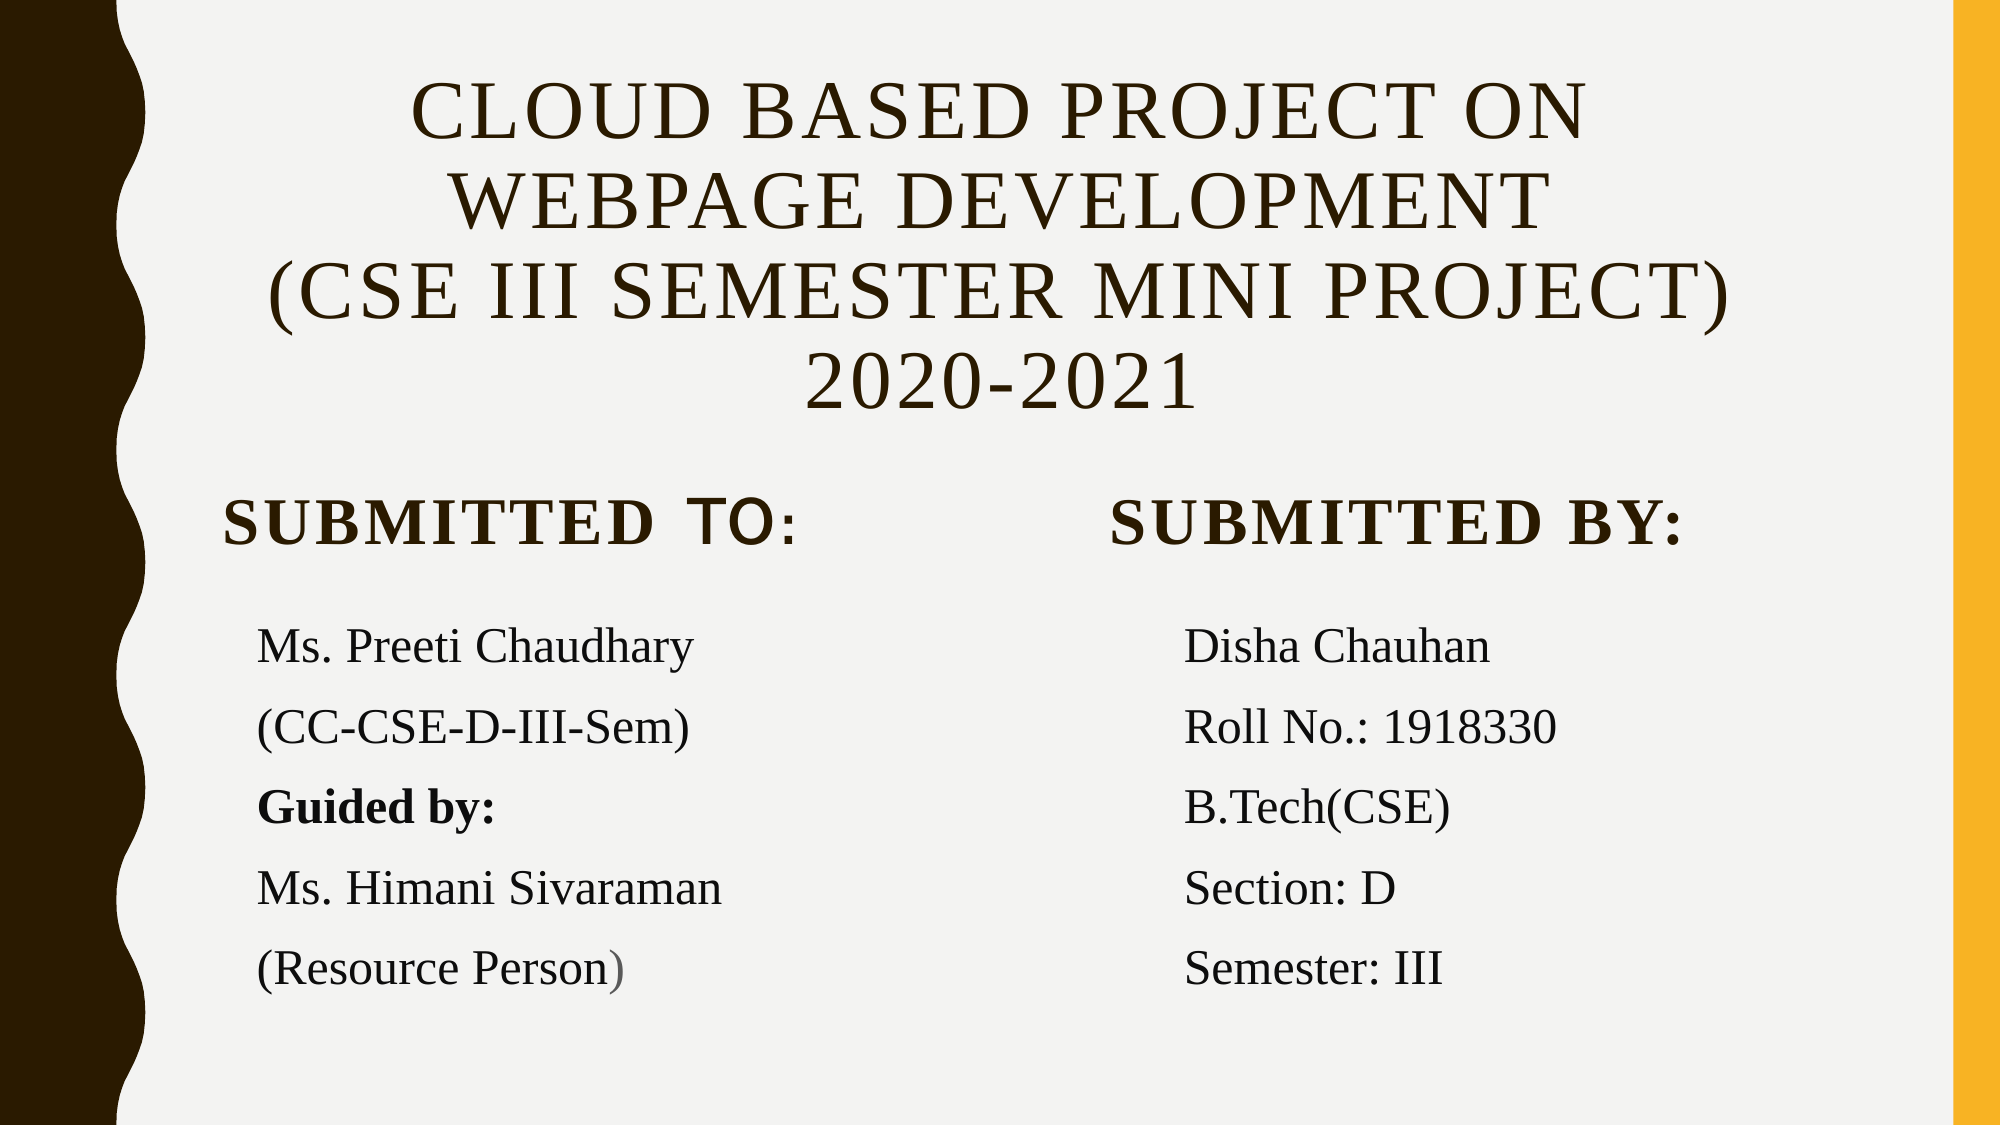

# Cloud based project on Webpage Development (CSE III Semester Mini project) 2020-2021
Submitted to:
Submitted by:
Ms. Preeti Chaudhary
(CC-CSE-D-III-Sem)
Guided by:
Ms. Himani Sivaraman
(Resource Person)
Disha Chauhan
Roll No.: 1918330
B.Tech(CSE)
Section: D
Semester: III